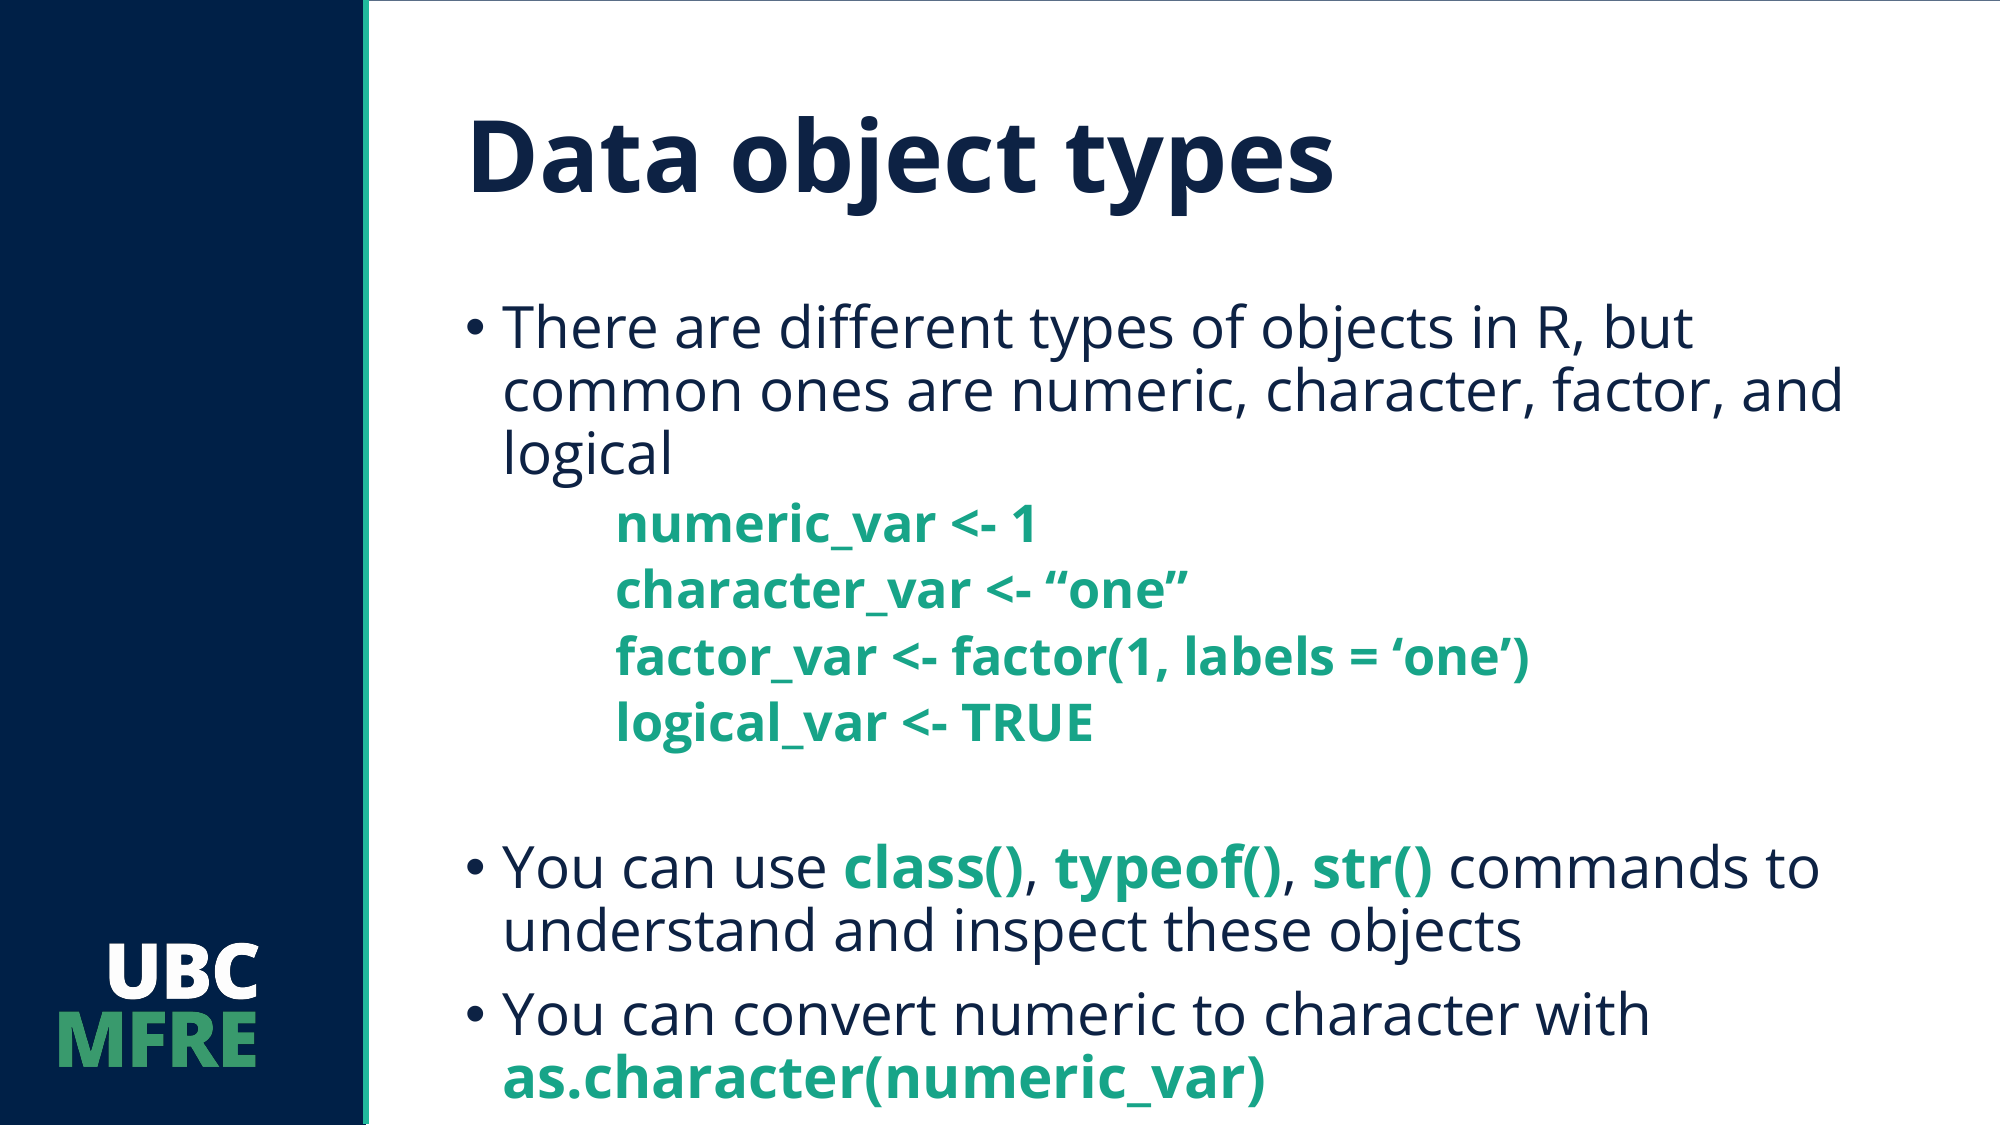

# Data object types
There are different types of objects in R, but common ones are numeric, character, factor, and logical
numeric_var <- 1
character_var <- “one”
factor_var <- factor(1, labels = ‘one’)
logical_var <- TRUE

You can use class(), typeof(), str() commands to understand and inspect these objects
You can convert numeric to character with as.character(numeric_var)